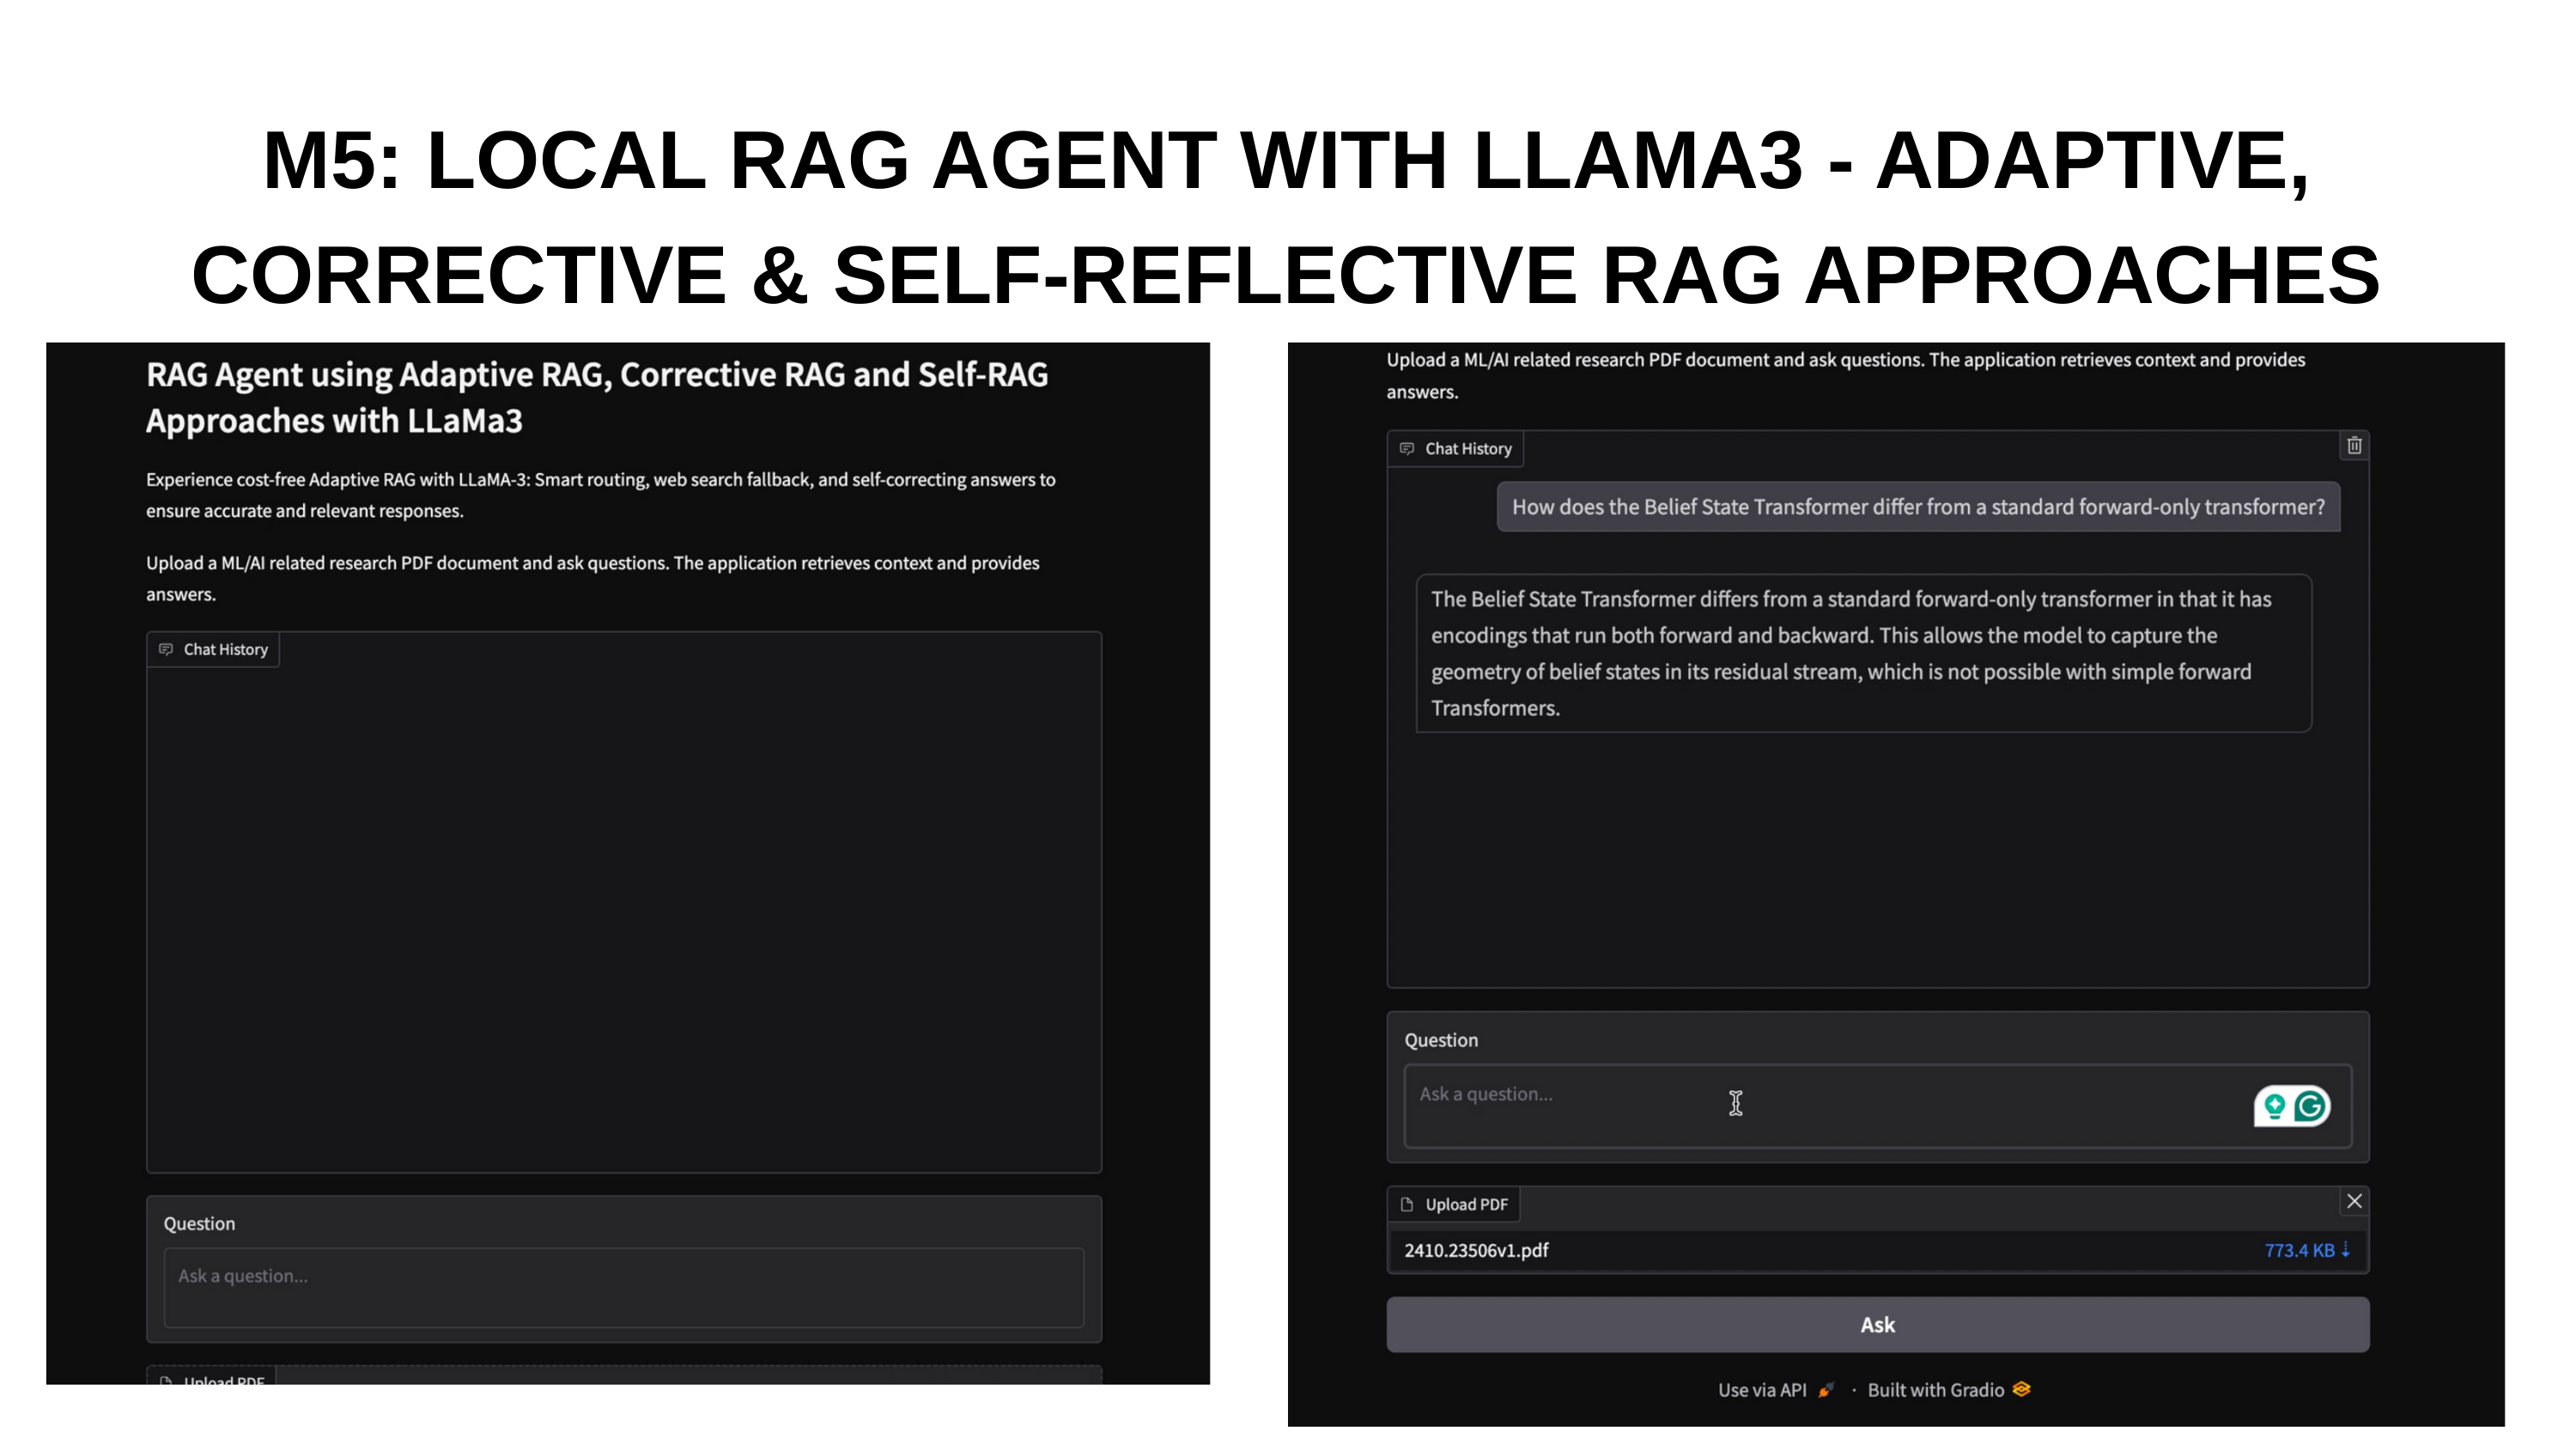

M5: LOCAL RAG AGENT WITH LLAMA3 - ADAPTIVE, CORRECTIVE & SELF-REFLECTIVE RAG APPROACHES